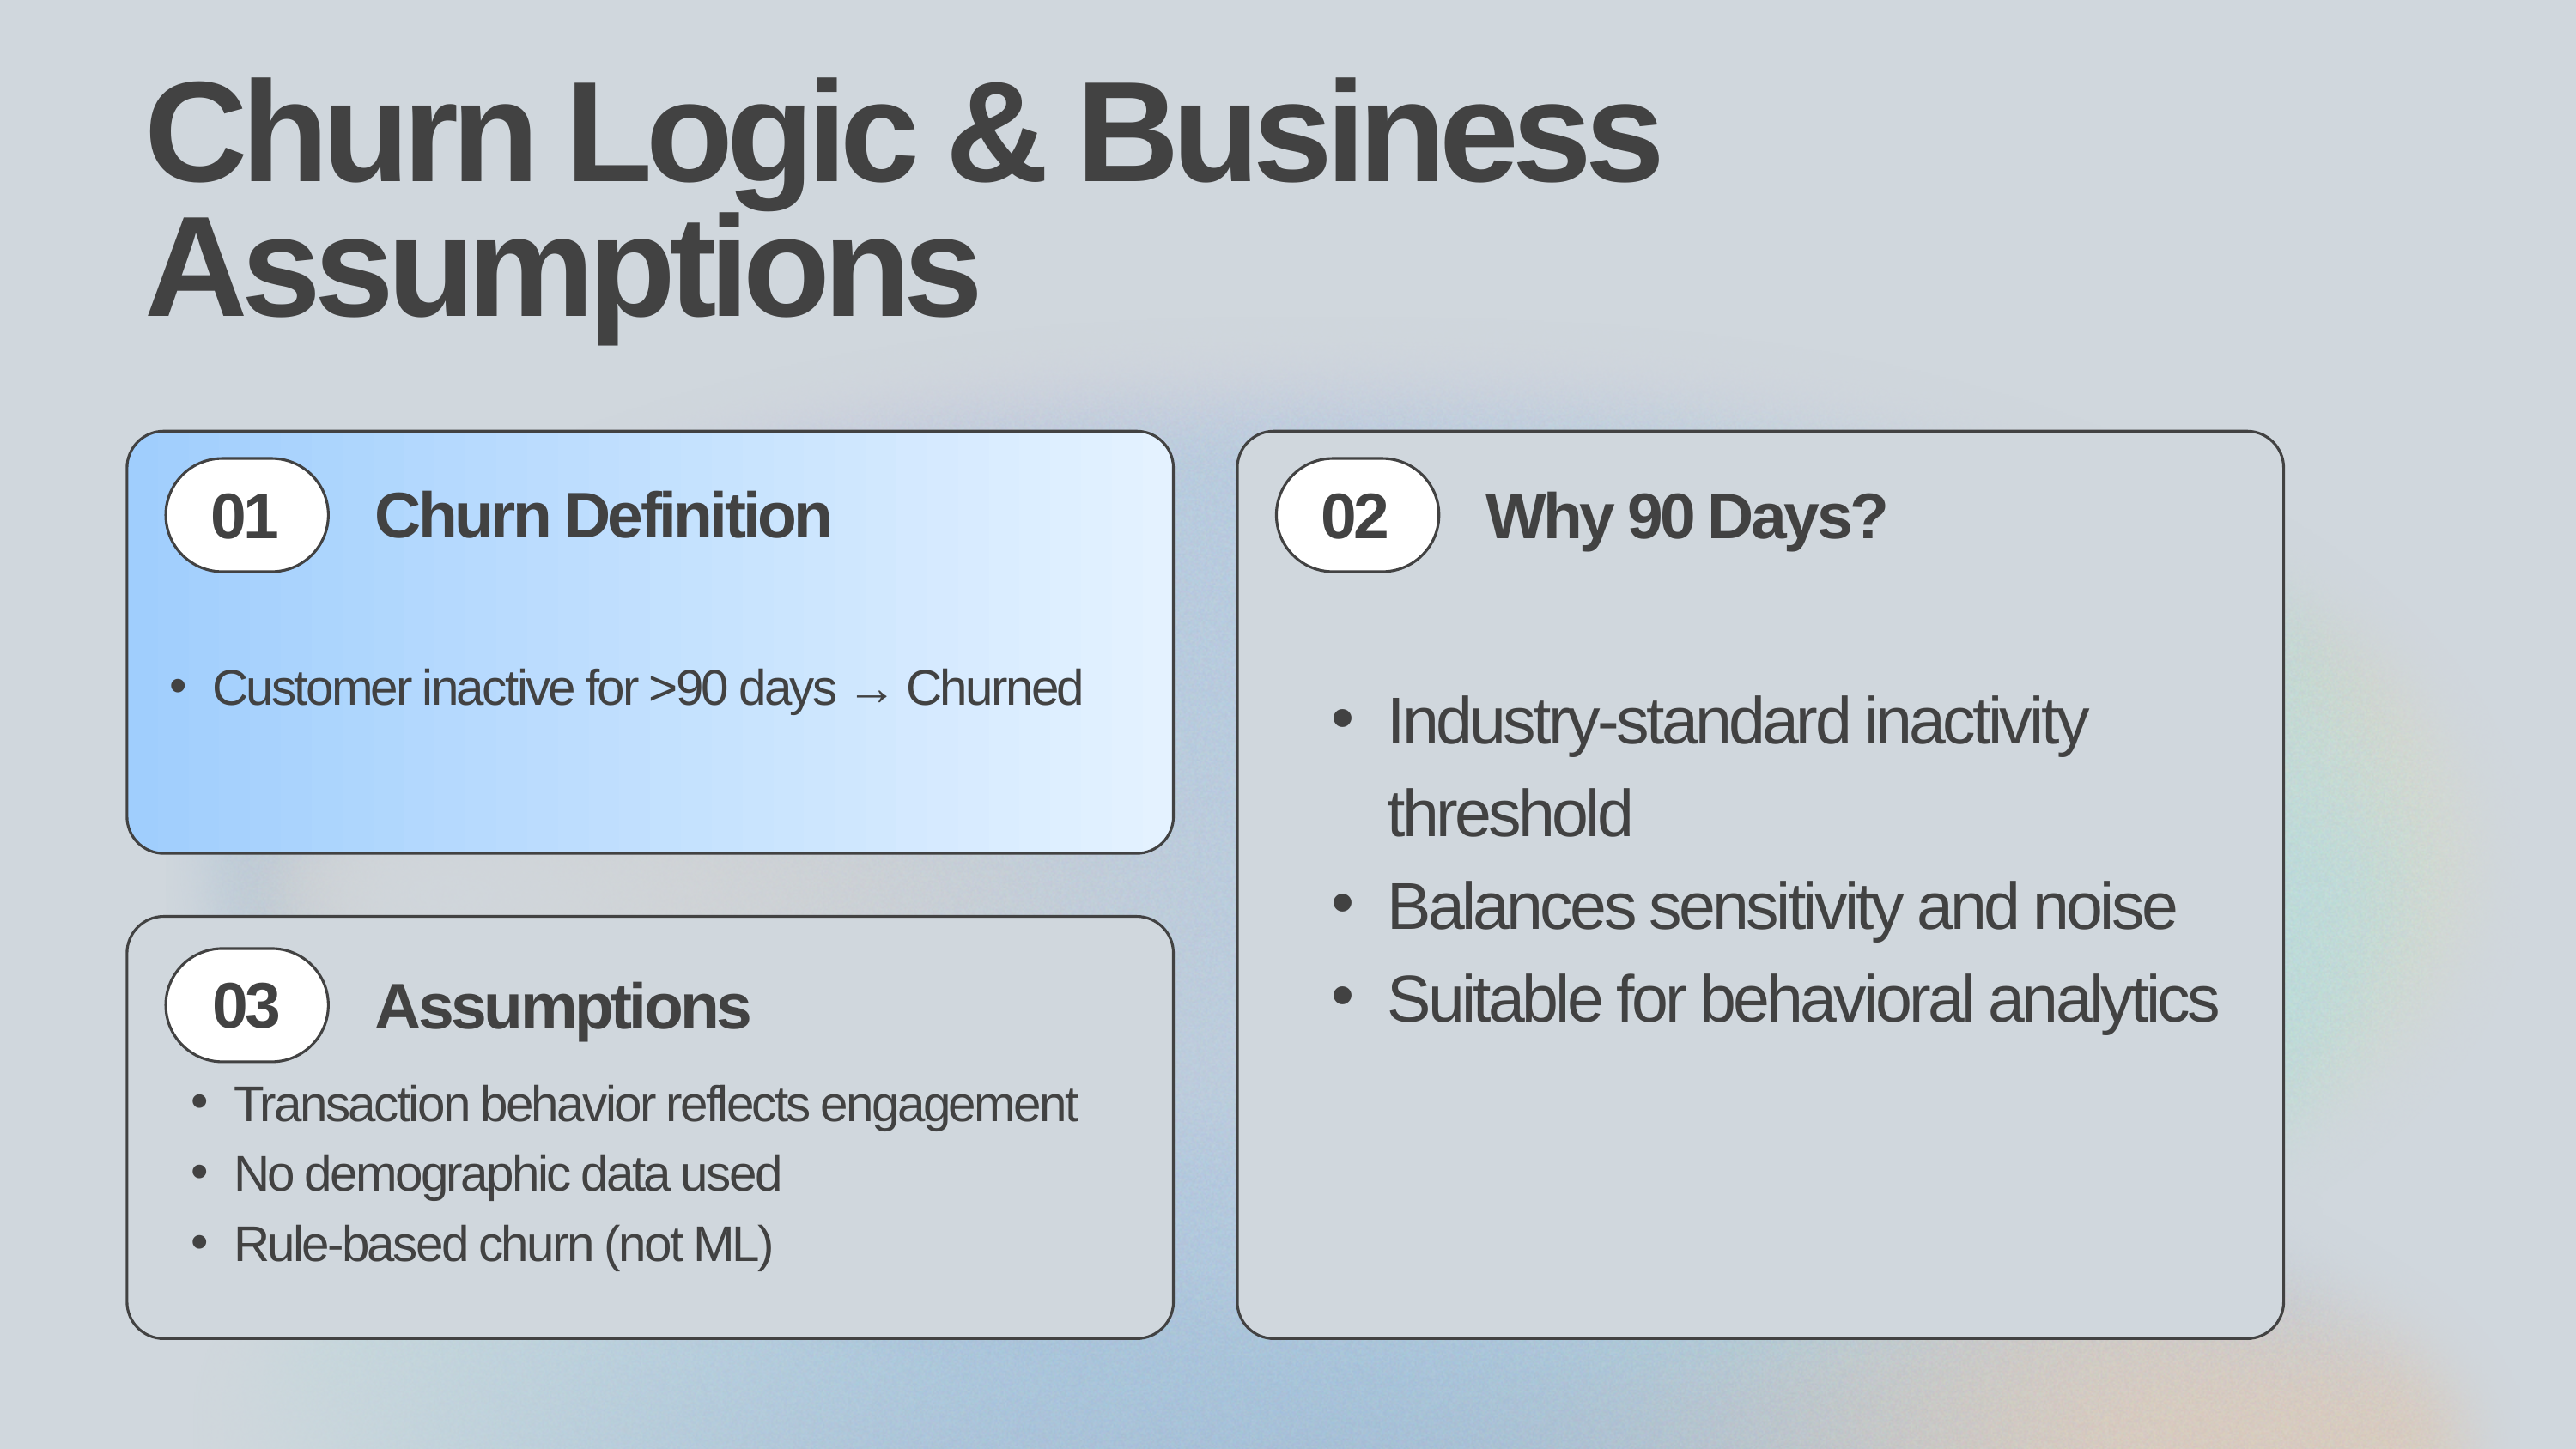

Churn Logic & Business Assumptions

Churn Definition

Why 90 Days?

Industry-standard inactivity threshold
Balances sensitivity and noise
Suitable for behavioral analytics

01
02

Customer inactive for >90 days → Churned

Assumptions

Transaction behavior reflects engagement
No demographic data used
Rule-based churn (not ML)

03